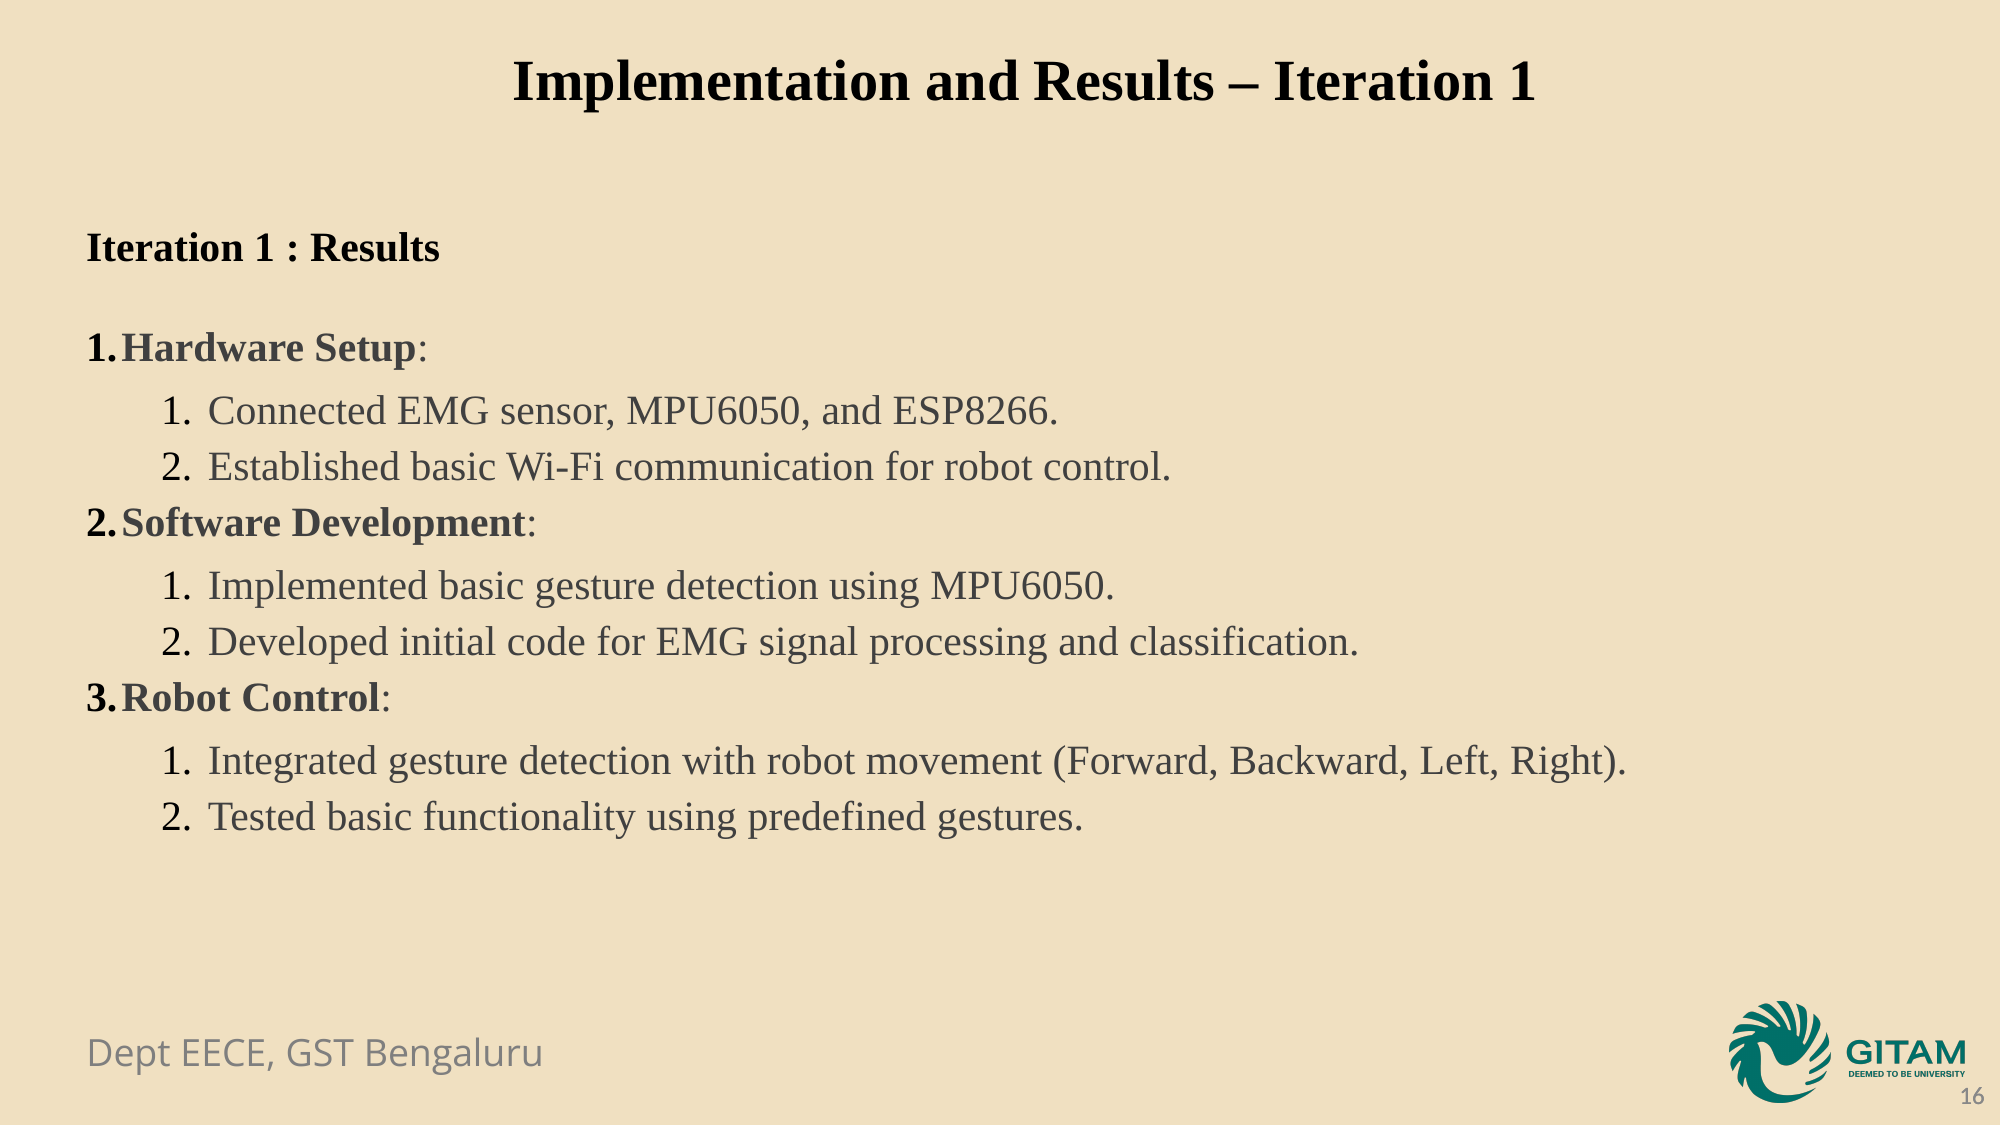

Implementation and Results – Iteration 1
Iteration 1 : Results

Hardware Setup:
Connected EMG sensor, MPU6050, and ESP8266.
Established basic Wi-Fi communication for robot control.
Software Development:
Implemented basic gesture detection using MPU6050.
Developed initial code for EMG signal processing and classification.
Robot Control:
Integrated gesture detection with robot movement (Forward, Backward, Left, Right).
Tested basic functionality using predefined gestures.

16
16